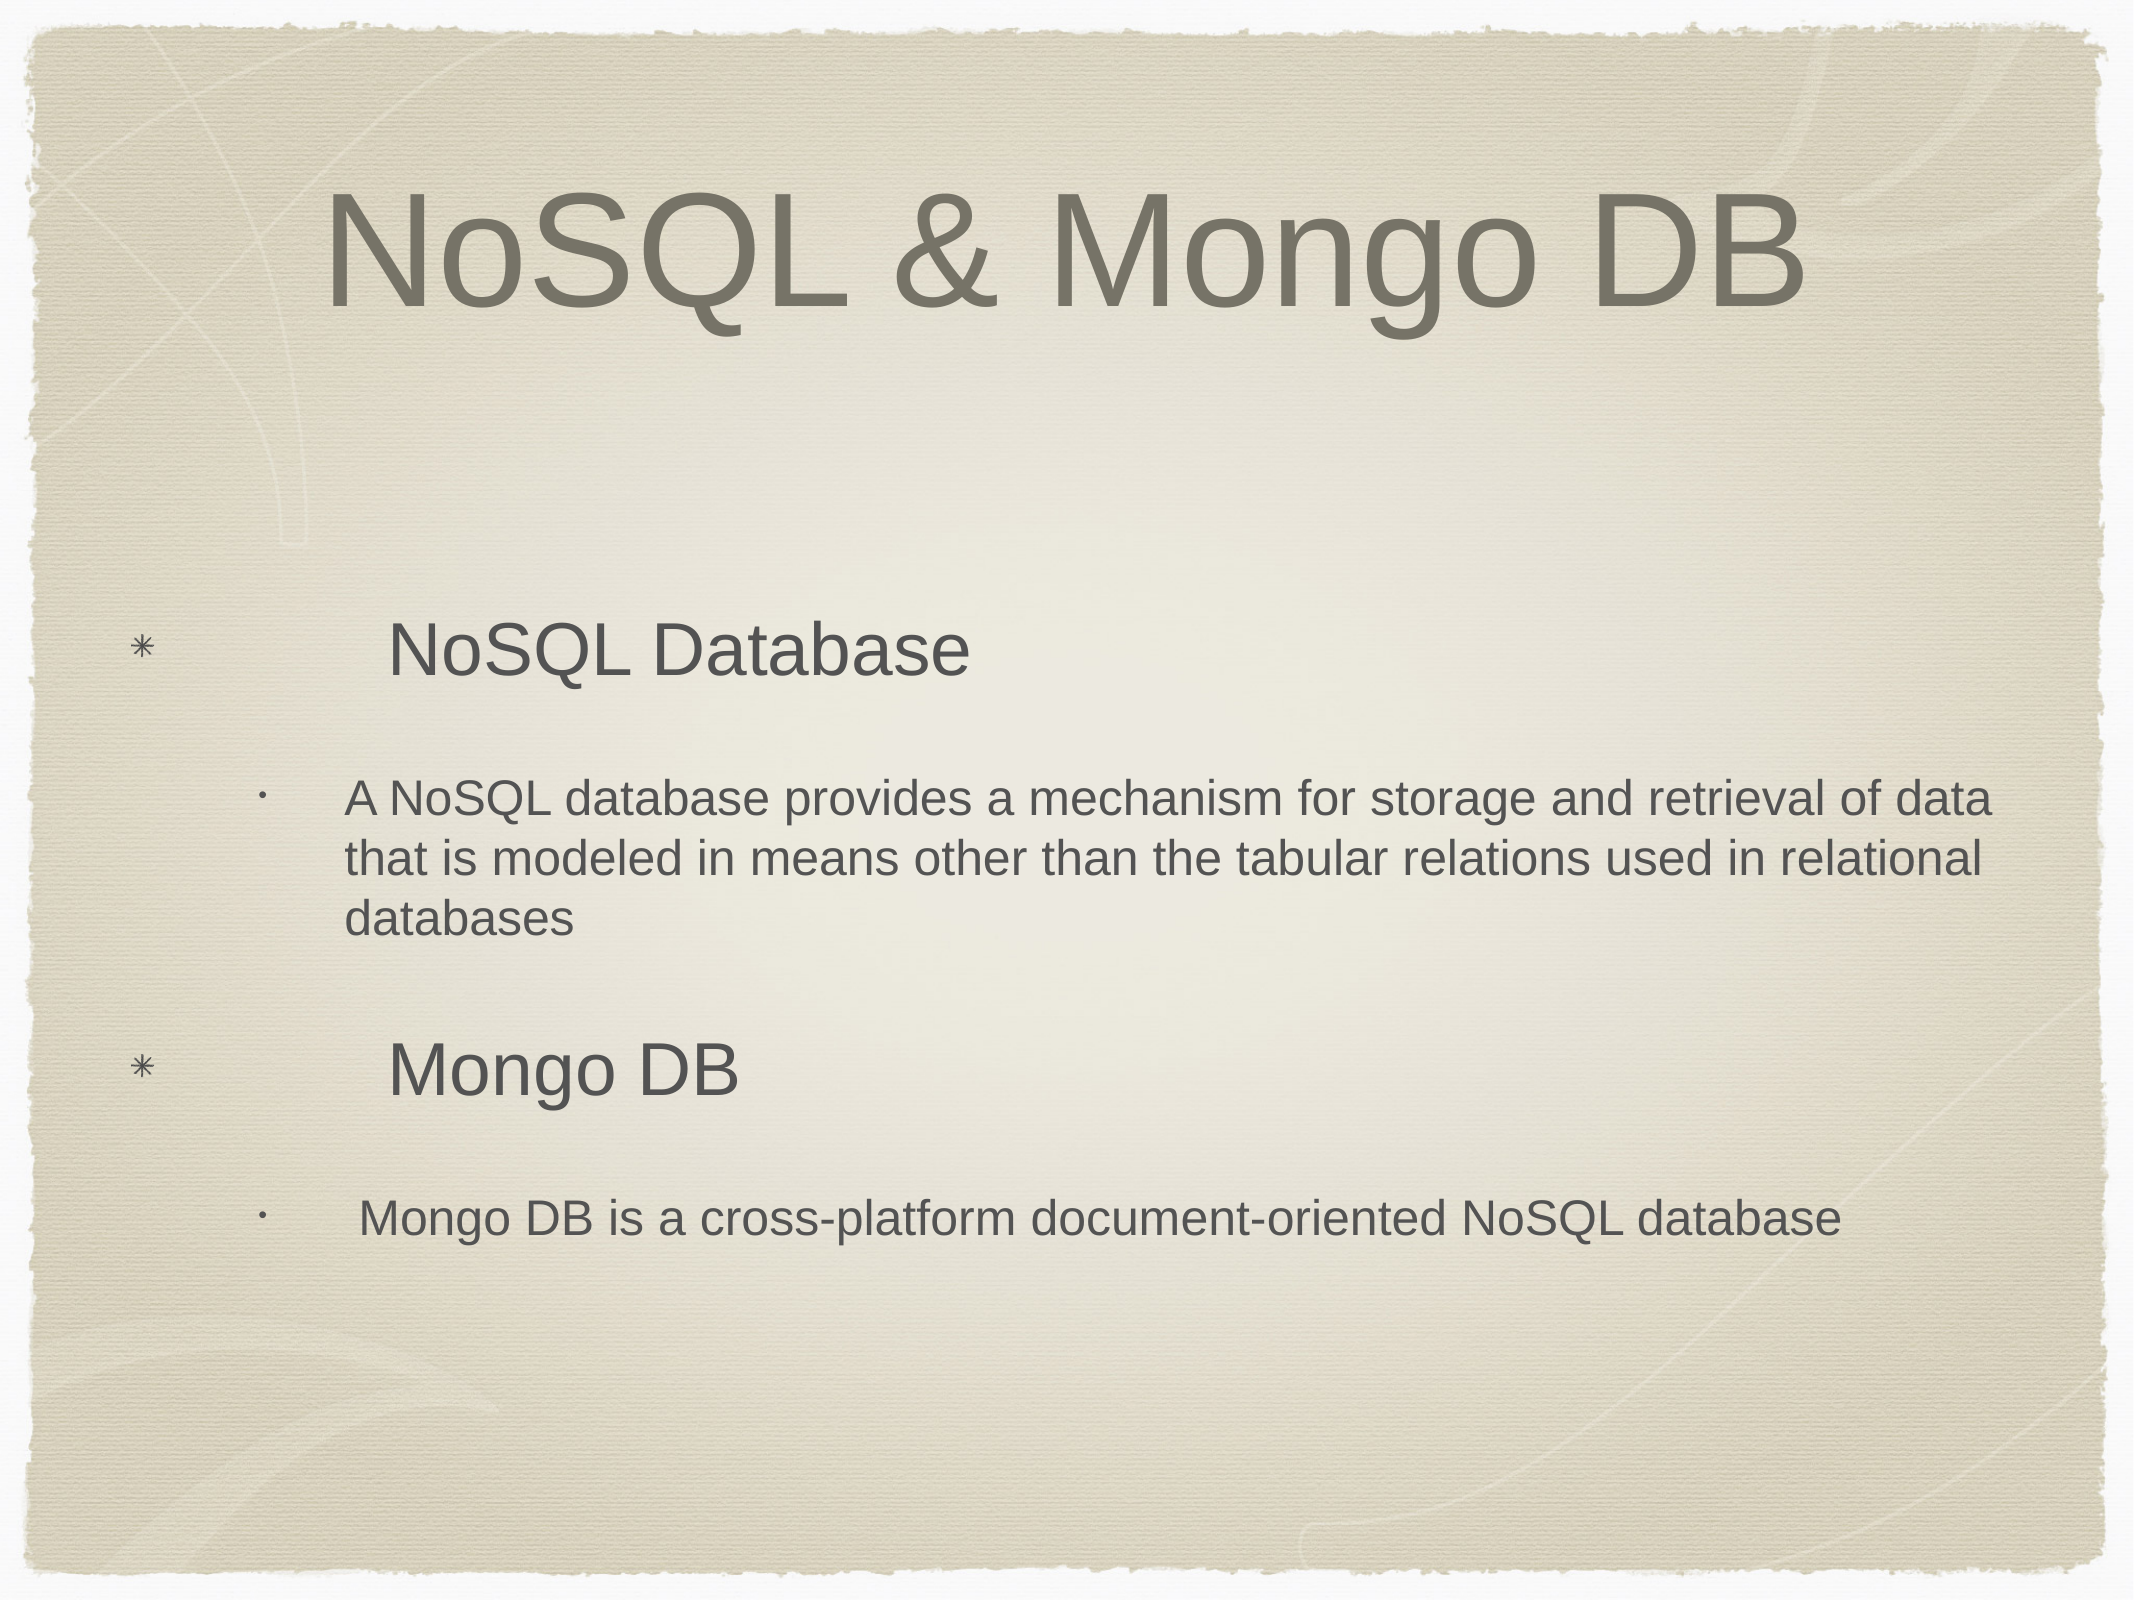

# NoSQL & Mongo DB
NoSQL Database
A NoSQL database provides a mechanism for storage and retrieval of data that is modeled in means other than the tabular relations used in relational databases
Mongo DB
 Mongo DB is a cross-platform document-oriented NoSQL database